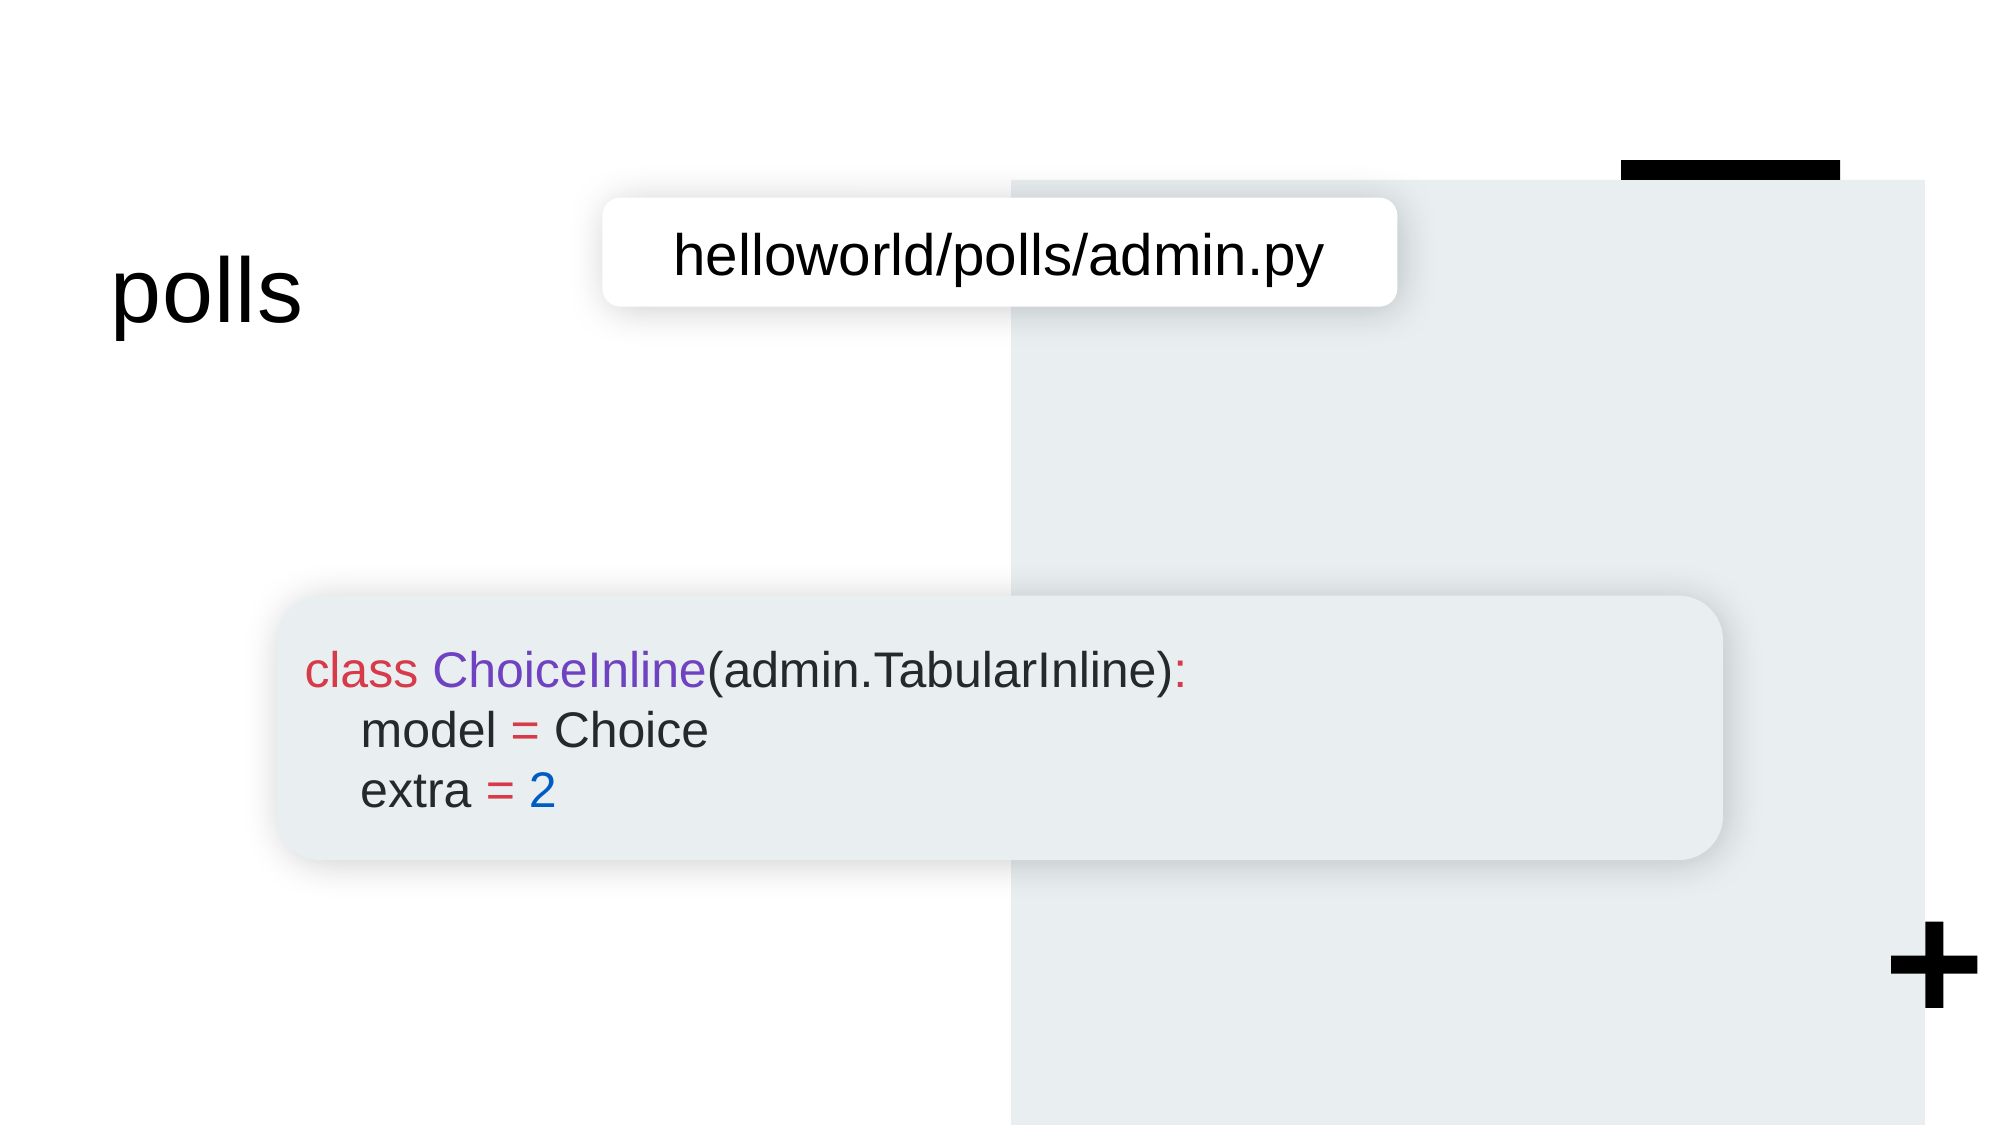

# polls
helloworld/polls/admin.py
class ChoiceInline(admin.TabularInline):
    model = Choice
    extra = 2